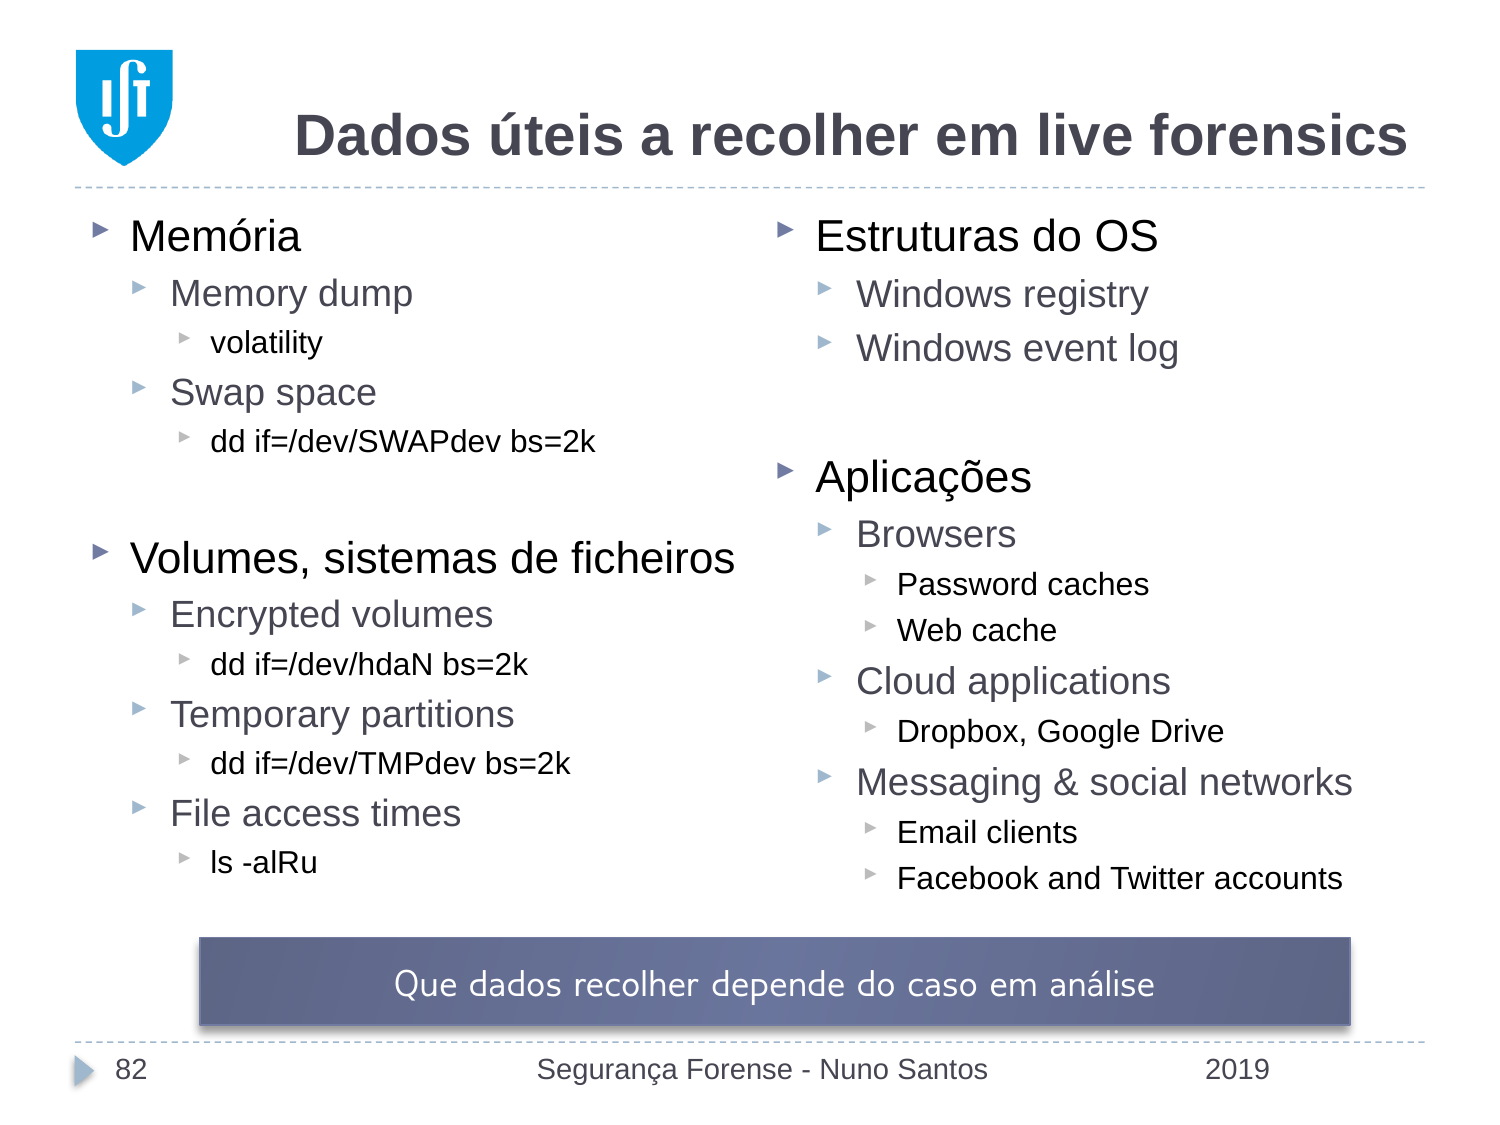

# Dados úteis a recolher em live forensics
Estruturas do OS
Windows registry
Windows event log

Aplicações
Browsers
Password caches
Web cache
Cloud applications
Dropbox, Google Drive
Messaging & social networks
Email clients
Facebook and Twitter accounts
Memória
Memory dump
volatility
Swap space
dd if=/dev/SWAPdev bs=2k

Volumes, sistemas de ficheiros
Encrypted volumes
dd if=/dev/hdaN bs=2k
Temporary partitions
dd if=/dev/TMPdev bs=2k
File access times
ls -alRu
Que dados recolher depende do caso em análise
82
Segurança Forense - Nuno Santos
2019